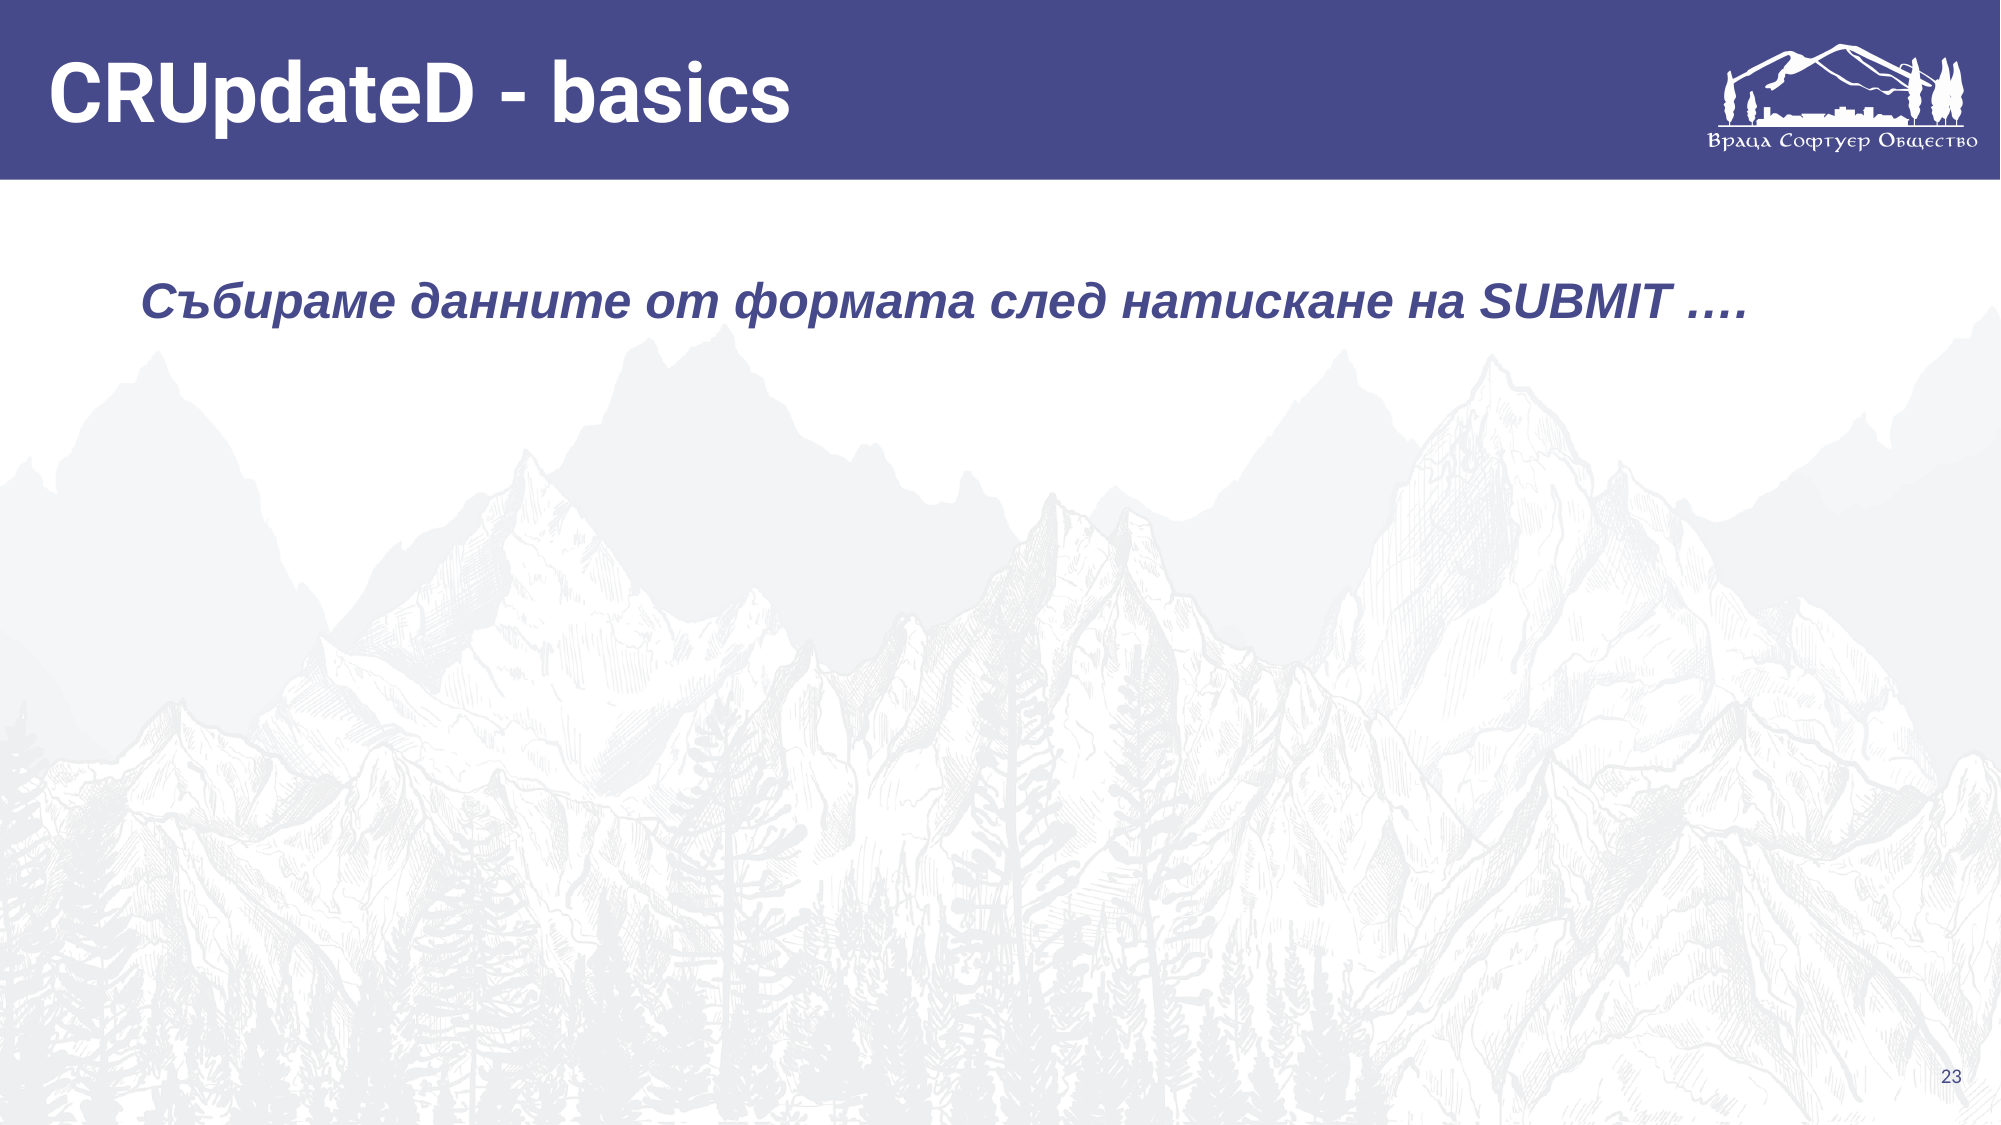

# CRUpdateD - basics
Събираме данните от формата след натискане на SUBMIT ….
23